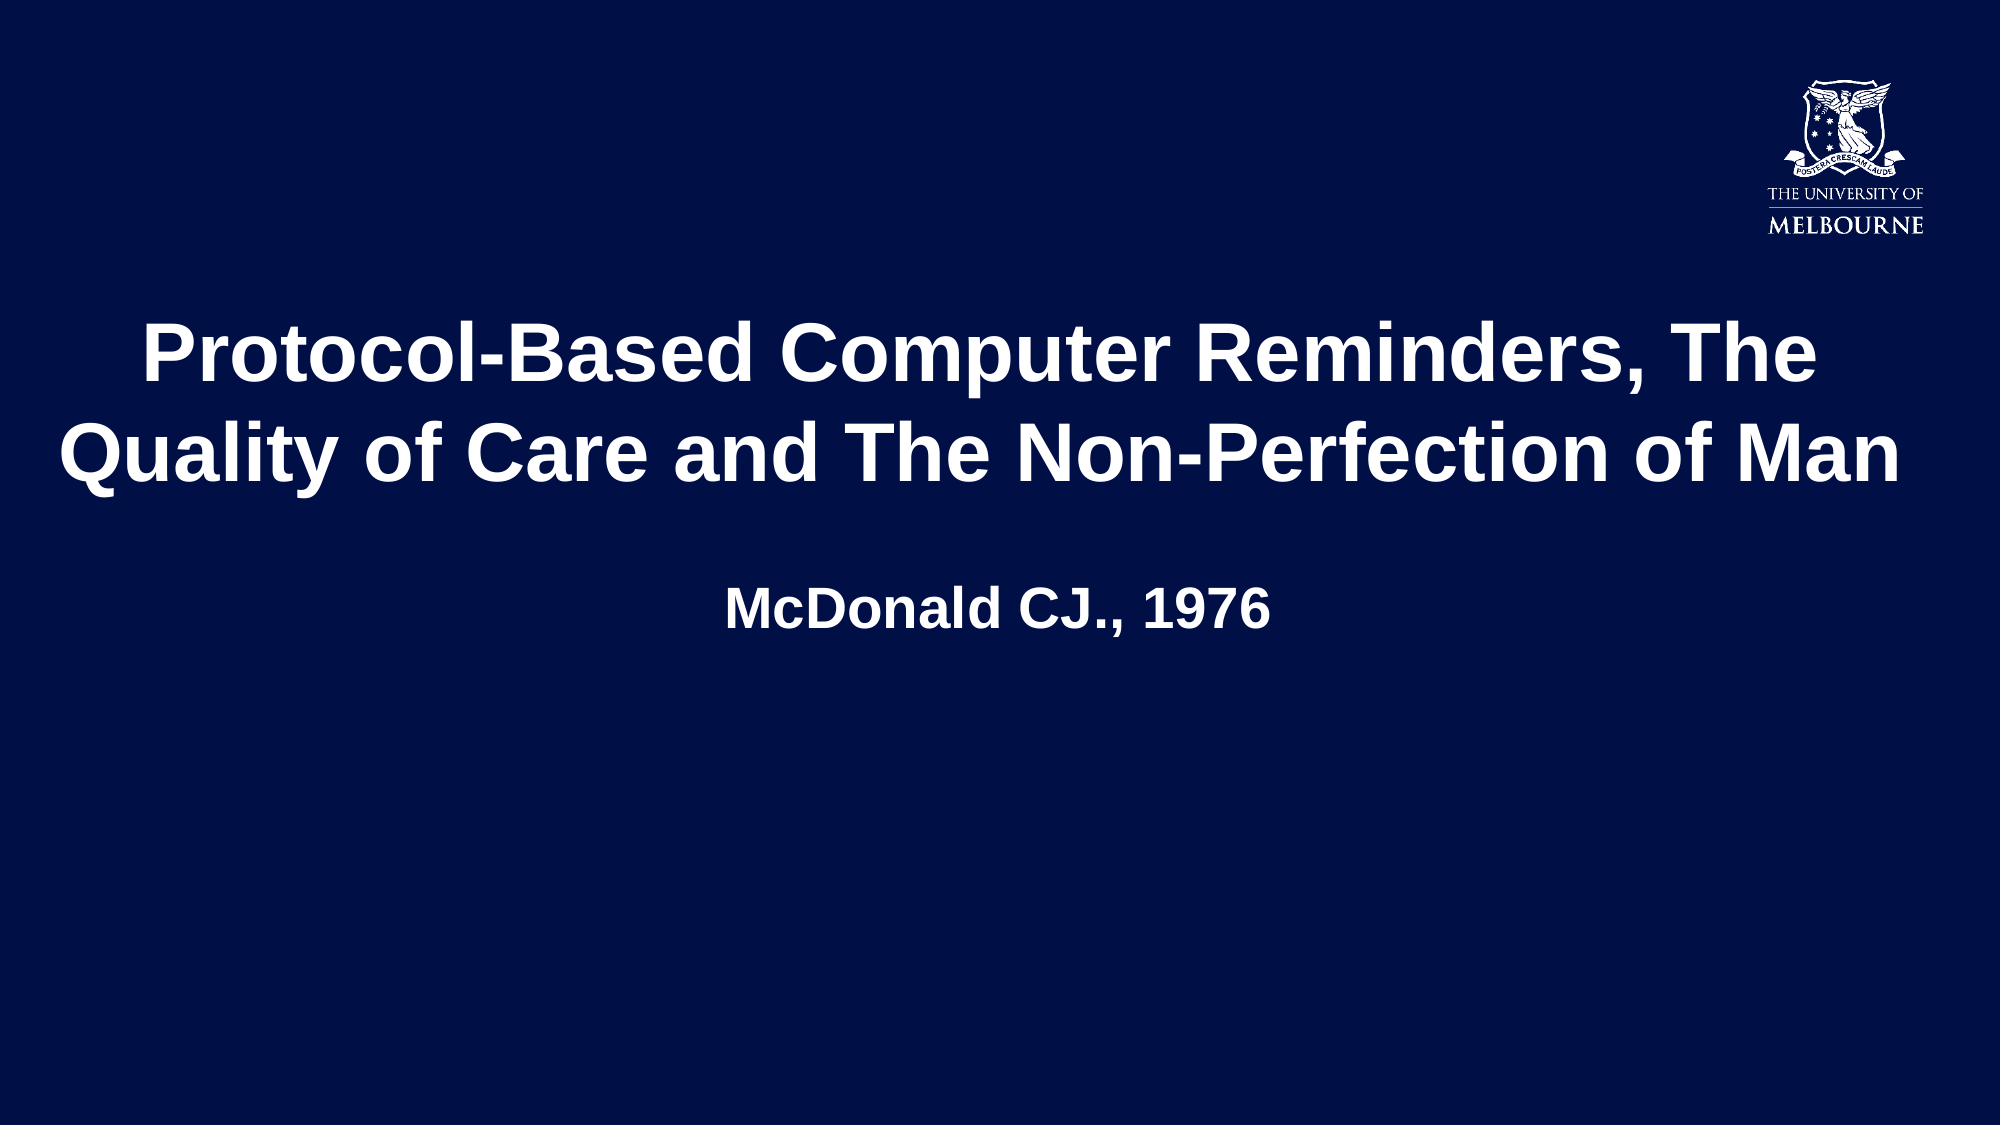

# Protocol-Based Computer Reminders, The Quality of Care and The Non-Perfection of Man
McDonald CJ., 1976
CRICOS